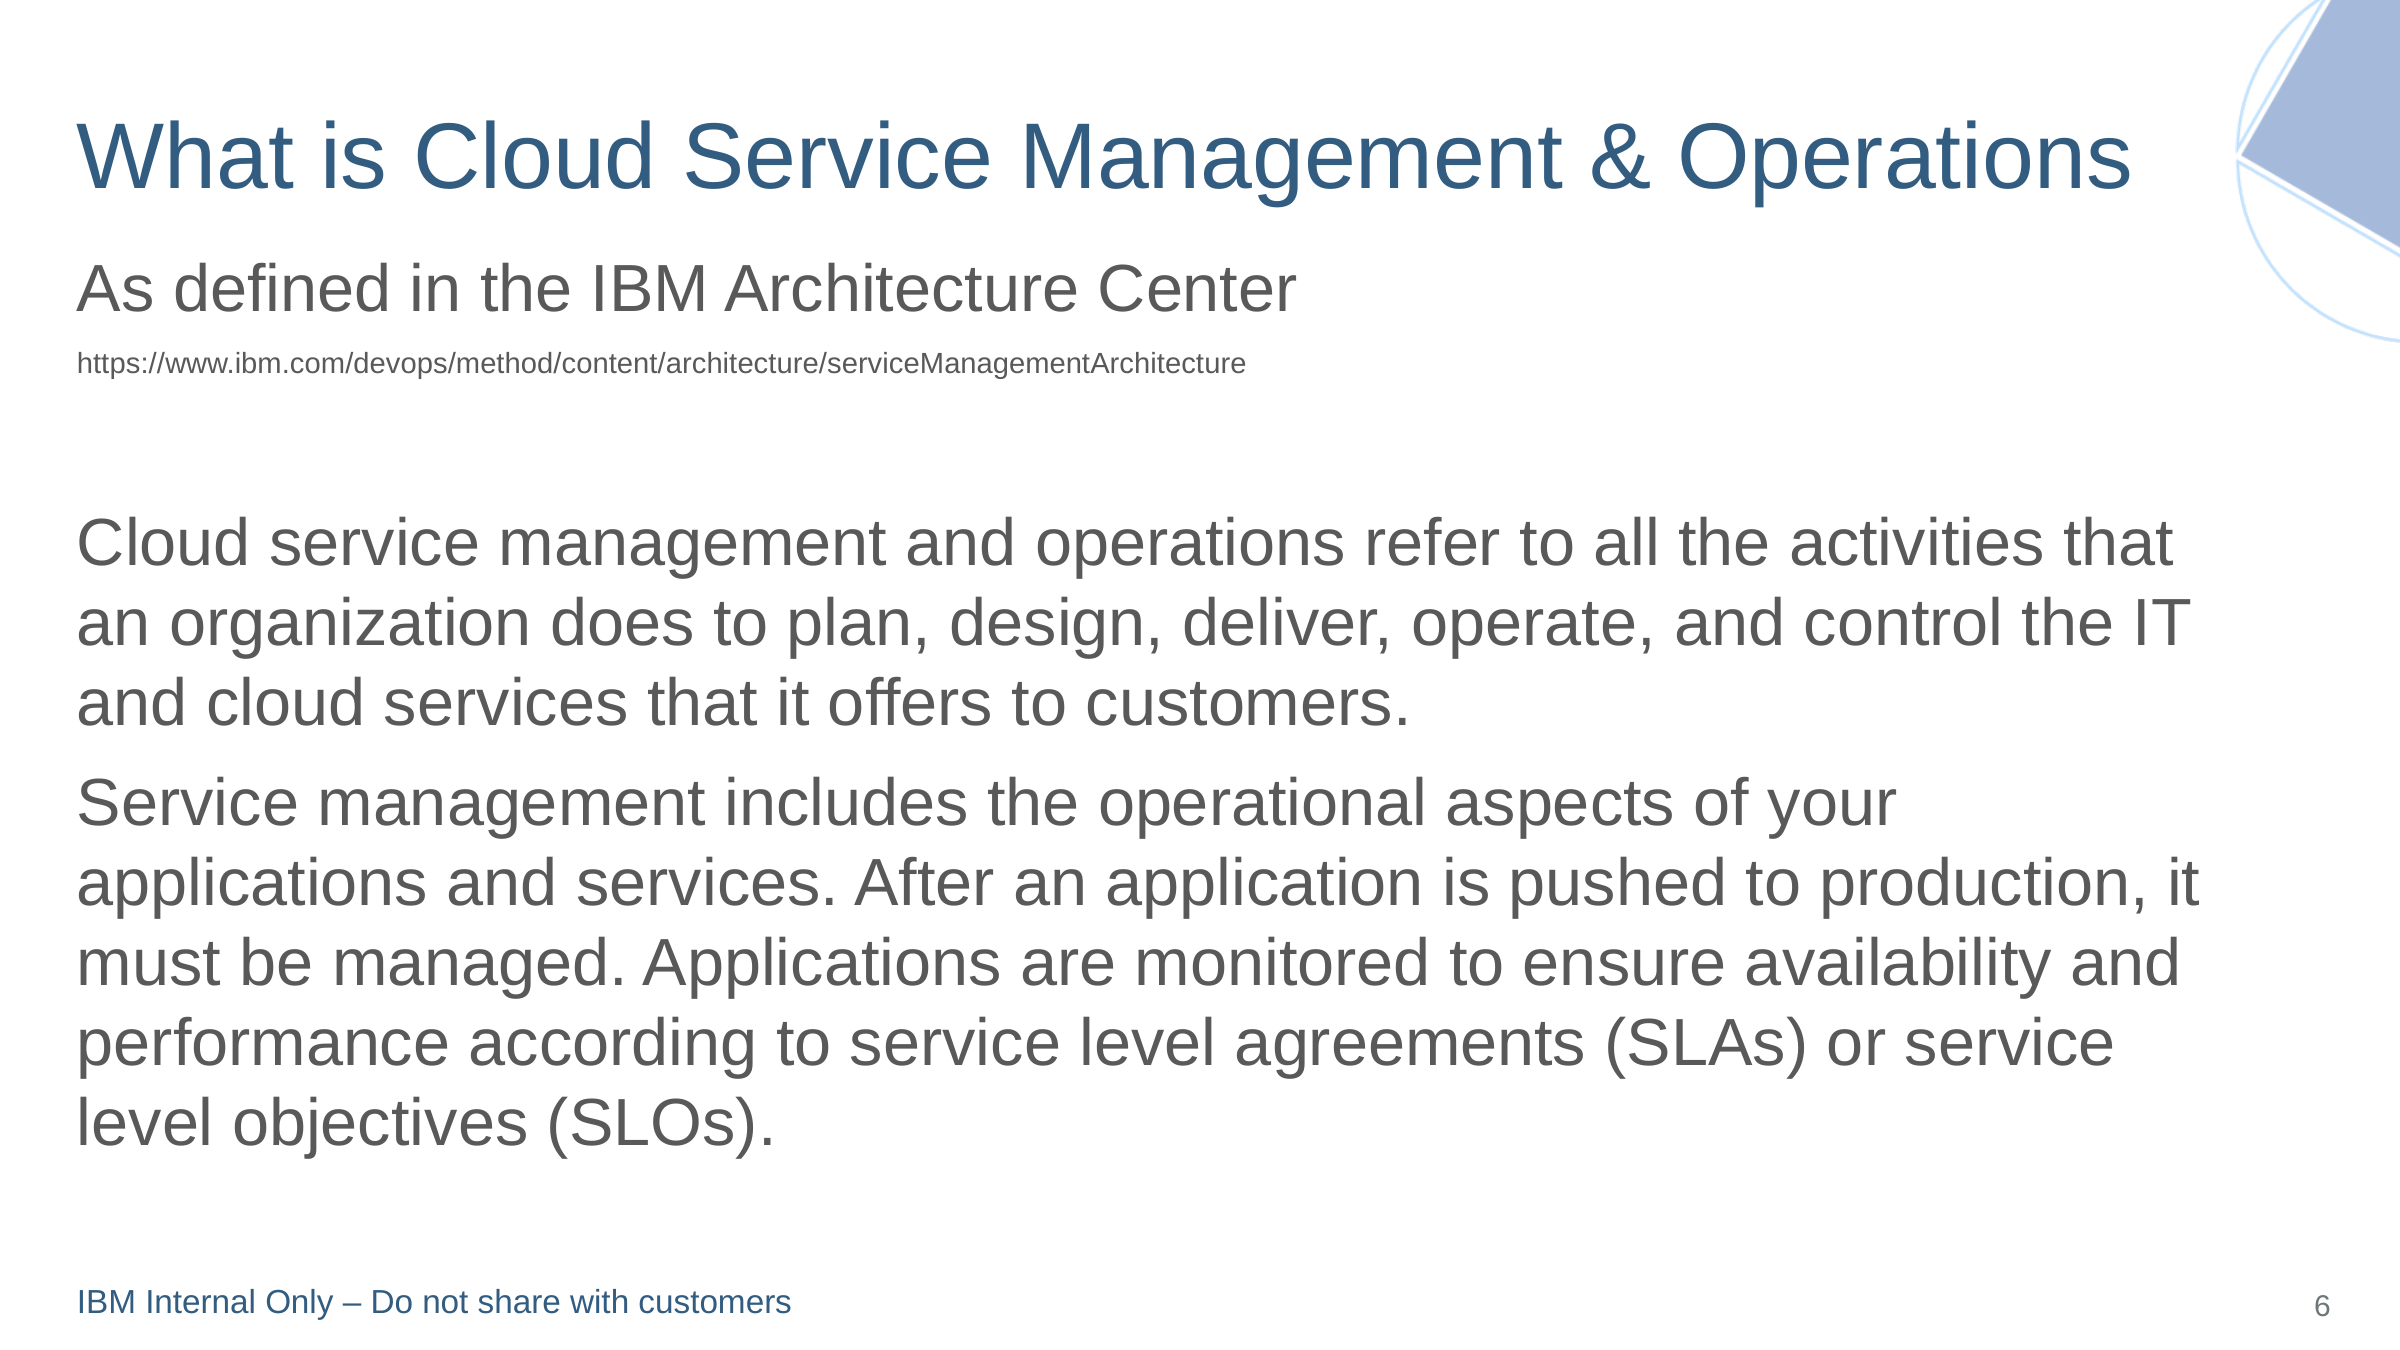

# What is Cloud Service Management & Operations
As defined in the IBM Architecture Center
https://www.ibm.com/devops/method/content/architecture/serviceManagementArchitecture

Cloud service management and operations refer to all the activities that an organization does to plan, design, deliver, operate, and control the IT and cloud services that it offers to customers.
Service management includes the operational aspects of your applications and services. After an application is pushed to production, it must be managed. Applications are monitored to ensure availability and performance according to service level agreements (SLAs) or service level objectives (SLOs).

6